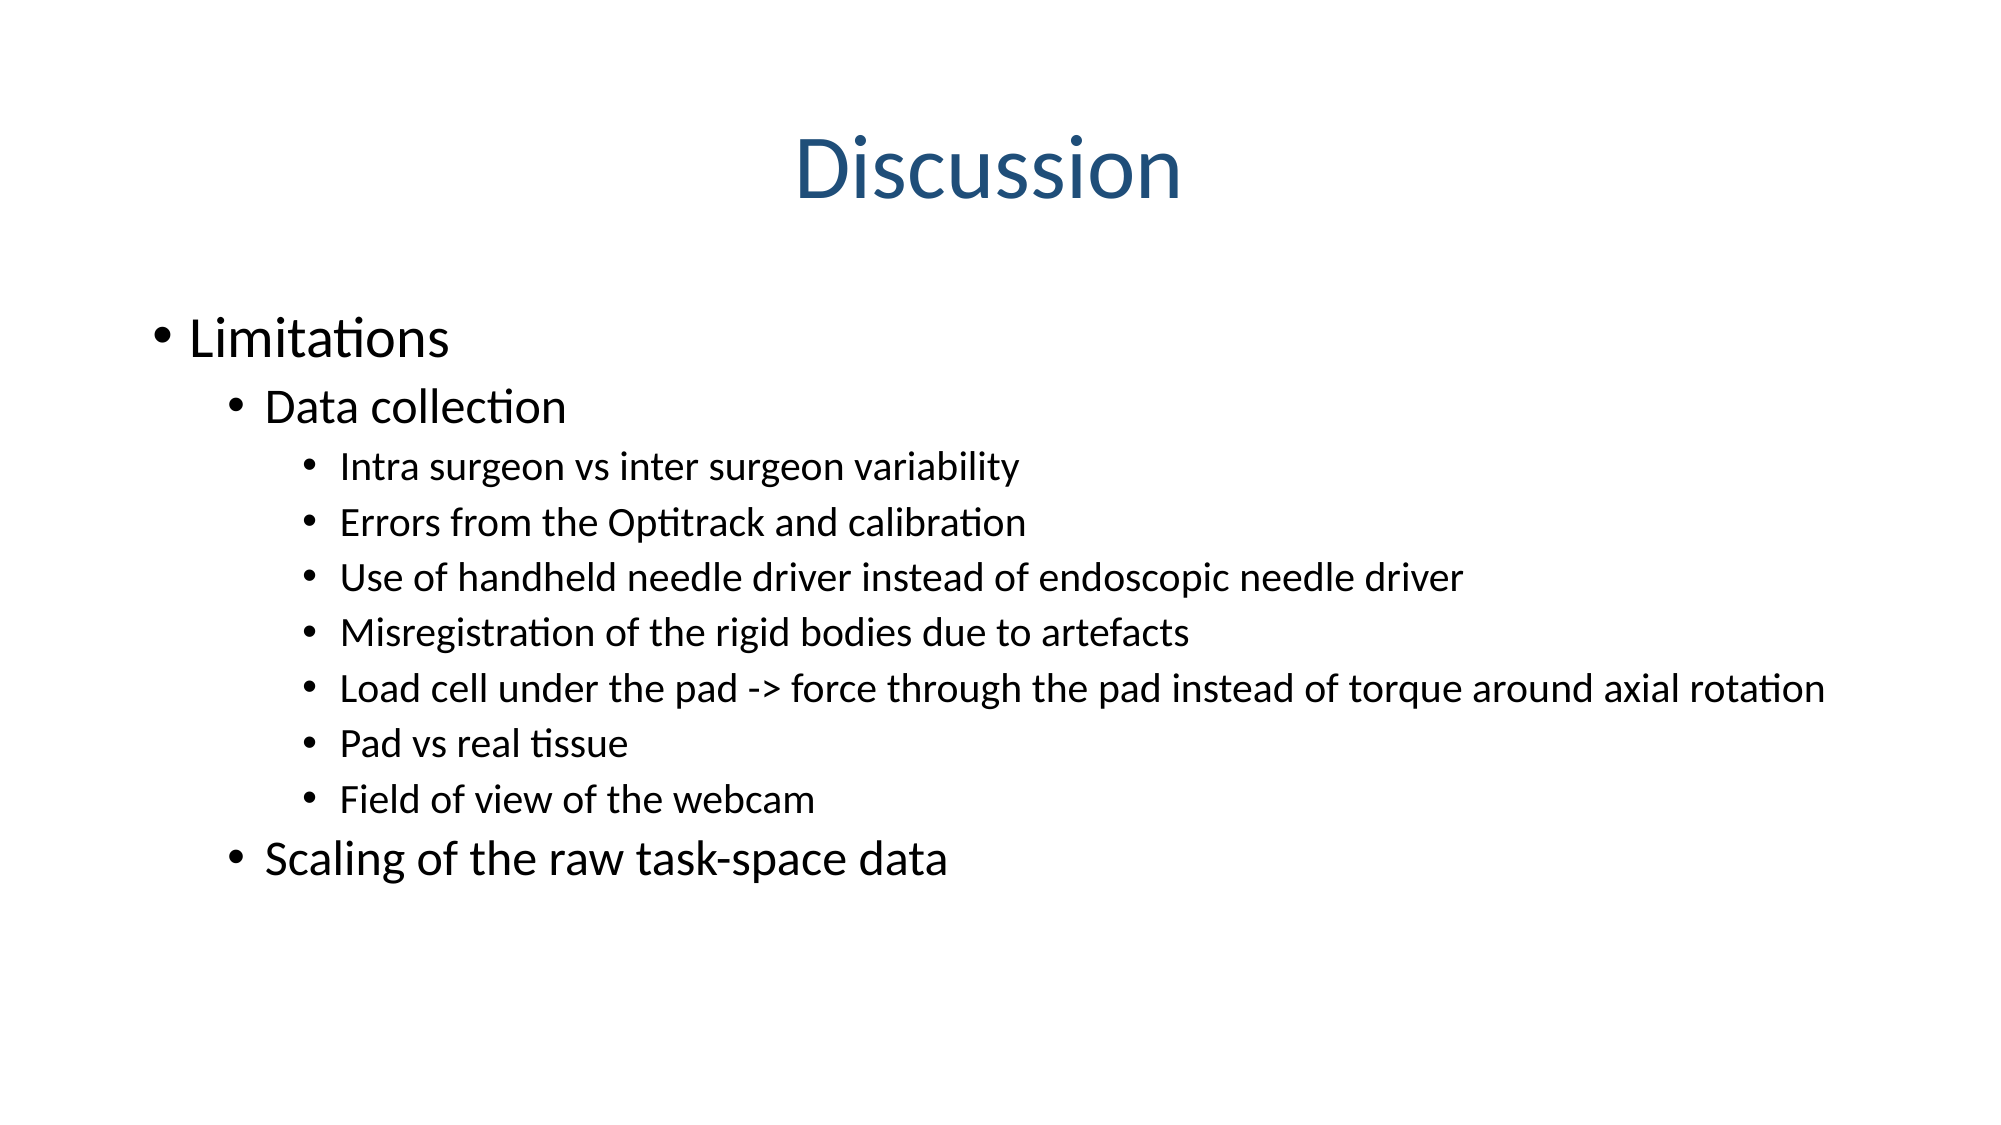

# Discussion
Limitations
Data collection
Intra surgeon vs inter surgeon variability
Errors from the Optitrack and calibration
Use of handheld needle driver instead of endoscopic needle driver
Misregistration of the rigid bodies due to artefacts
Load cell under the pad -> force through the pad instead of torque around axial rotation
Pad vs real tissue
Field of view of the webcam
Scaling of the raw task-space data